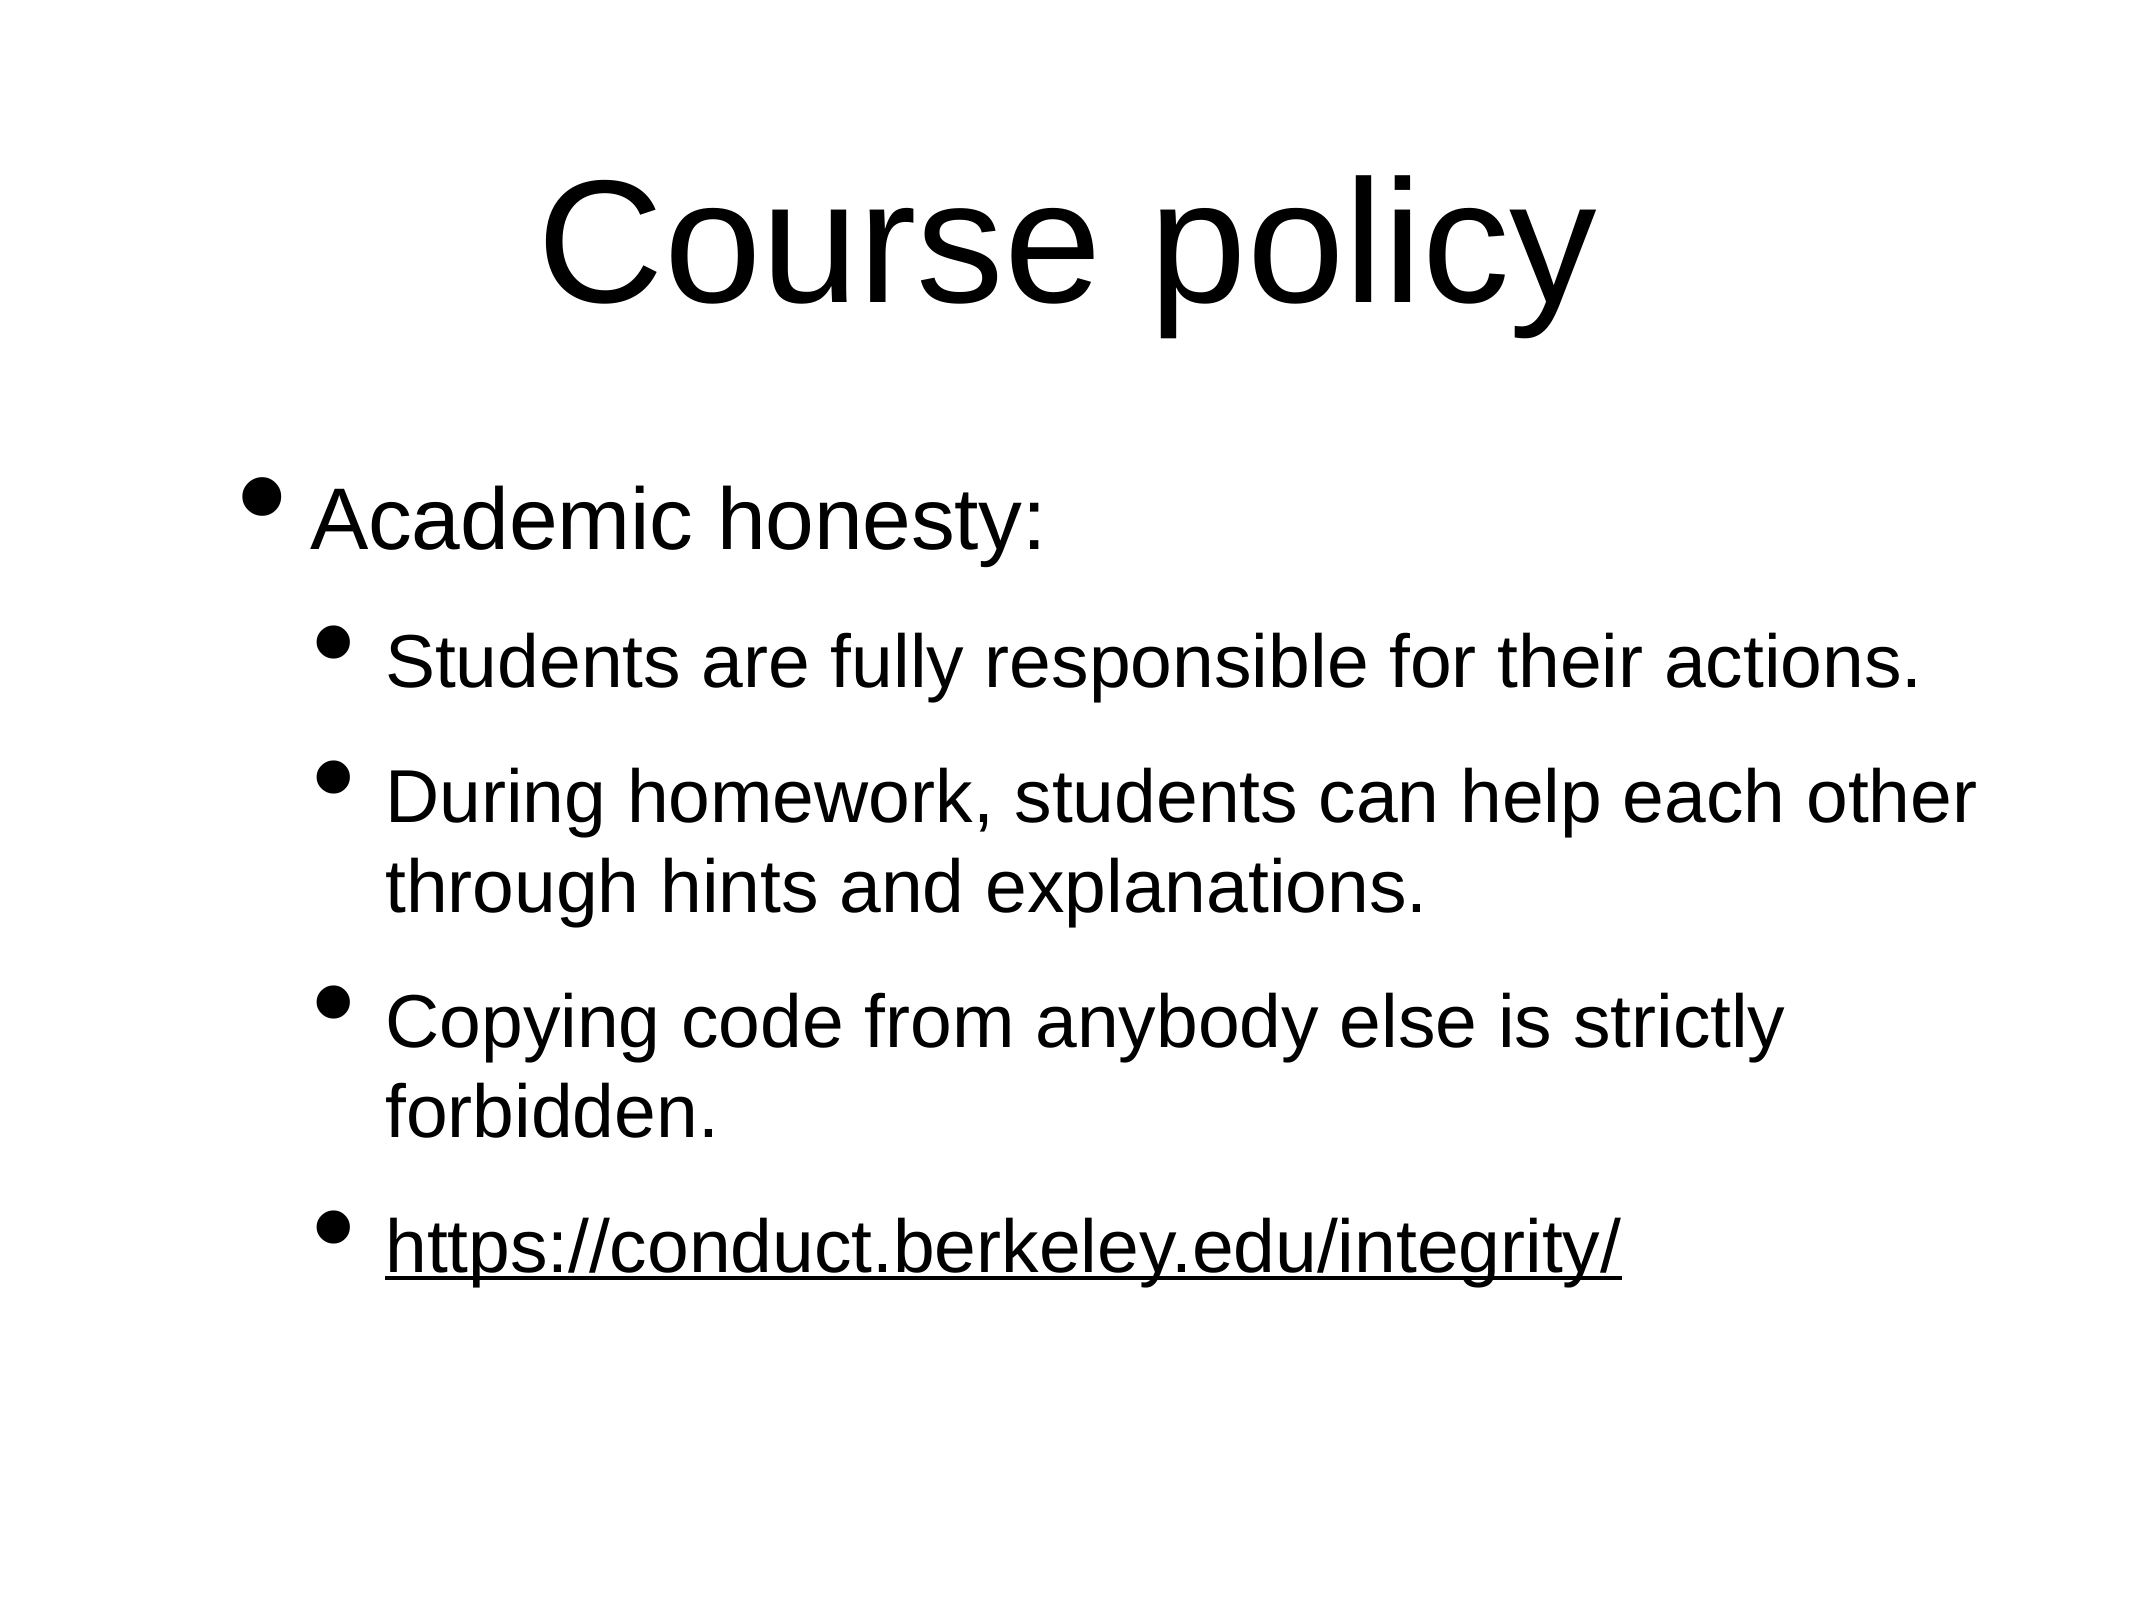

Course policy
Academic honesty:
Students are fully responsible for their actions.
During homework, students can help each other through hints and explanations.
Copying code from anybody else is strictly forbidden.
https://conduct.berkeley.edu/integrity/